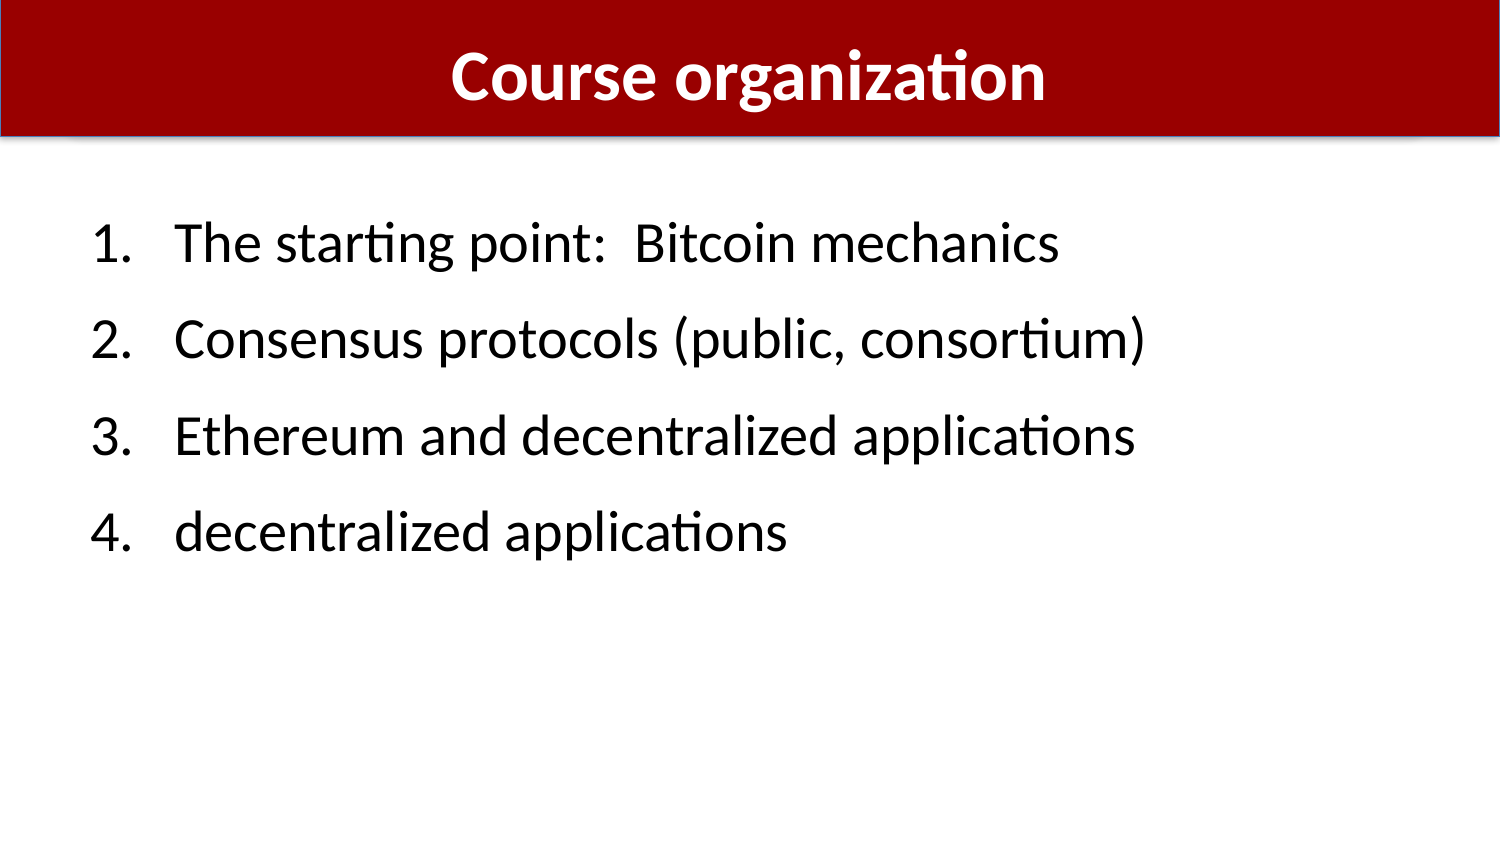

# Course organization
The starting point:  Bitcoin mechanics
Consensus protocols (public, consortium)
Ethereum and decentralized applications
decentralized applications